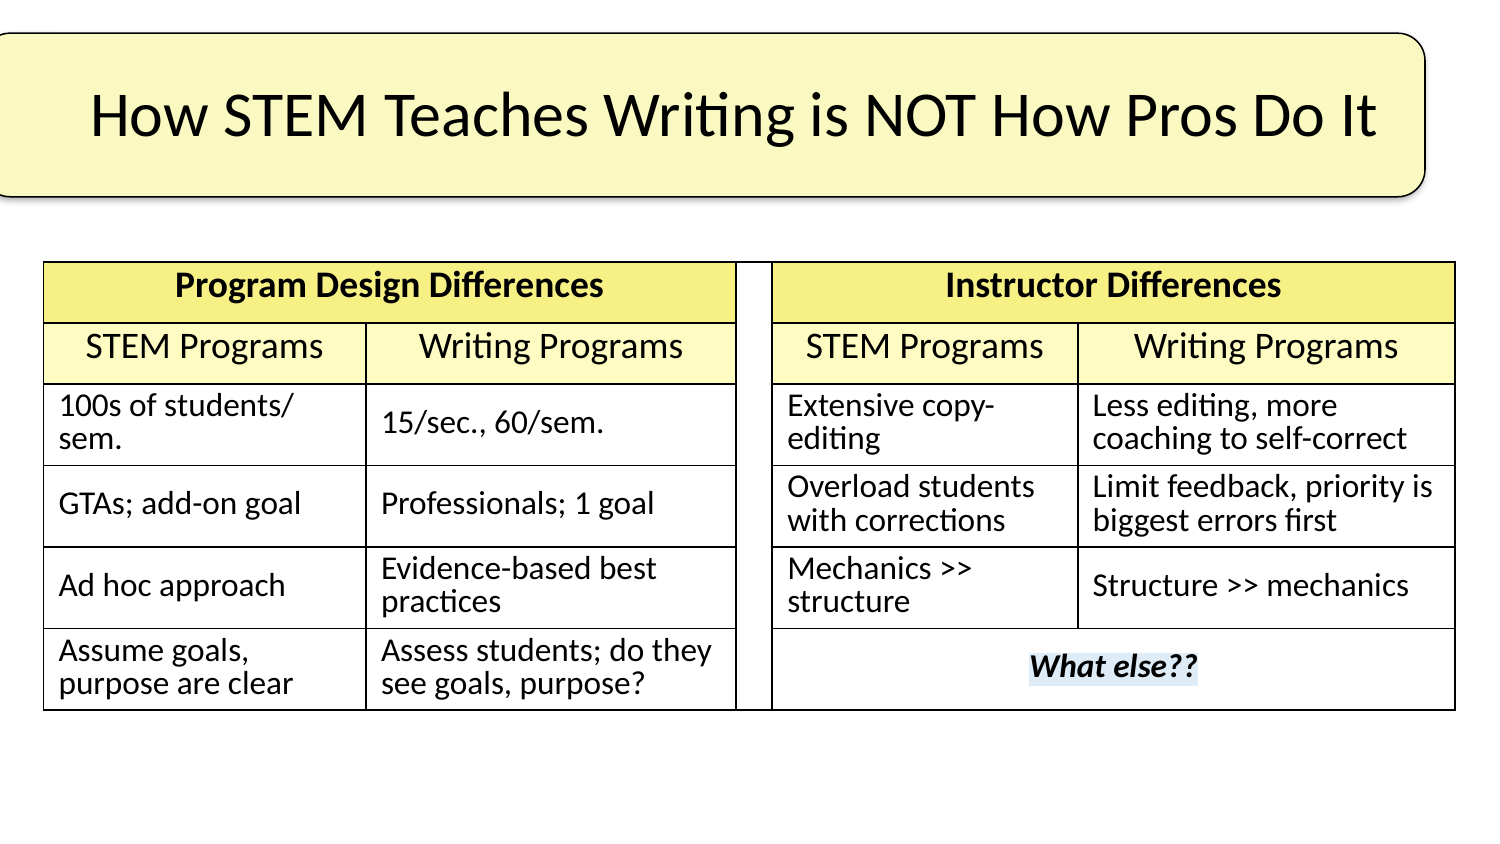

# How STEM Teaches Writing is NOT How Pros Do It
| Program Design Differences |  |  | Instructor Differences |  |
| --- | --- | --- | --- | --- |
| STEM Programs | Writing Programs |  | STEM Programs | Writing Programs |
| 100s of students/ sem. | 15/sec., 60/sem. |  | Extensive copy-editing | Less editing, more coaching to self-correct |
| GTAs; add-on goal | Professionals; 1 goal |  | Overload students with corrections | Limit feedback, priority is biggest errors first |
| Ad hoc approach | Evidence-based best practices |  | Mechanics >> structure | Structure >> mechanics |
| Assume goals, purpose are clear | Assess students; do they see goals, purpose? |  | What else?? |  |